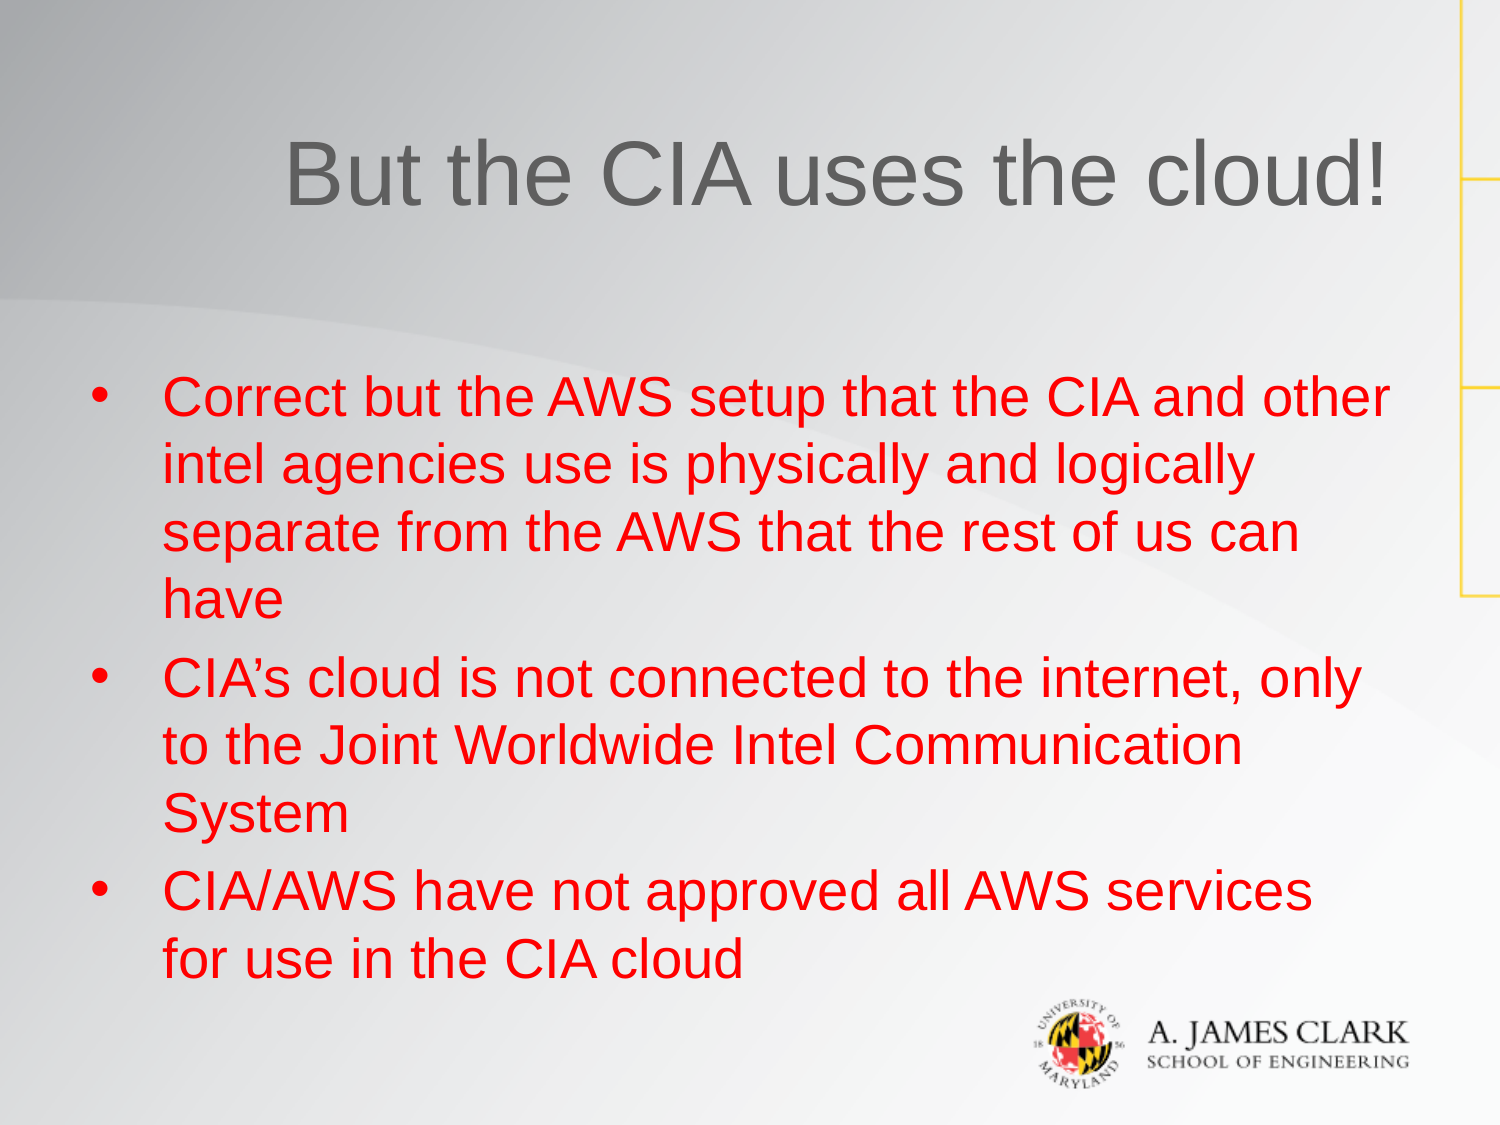

# But the CIA uses the cloud!
Correct but the AWS setup that the CIA and other intel agencies use is physically and logically separate from the AWS that the rest of us can have
CIA’s cloud is not connected to the internet, only to the Joint Worldwide Intel Communication System
CIA/AWS have not approved all AWS services for use in the CIA cloud